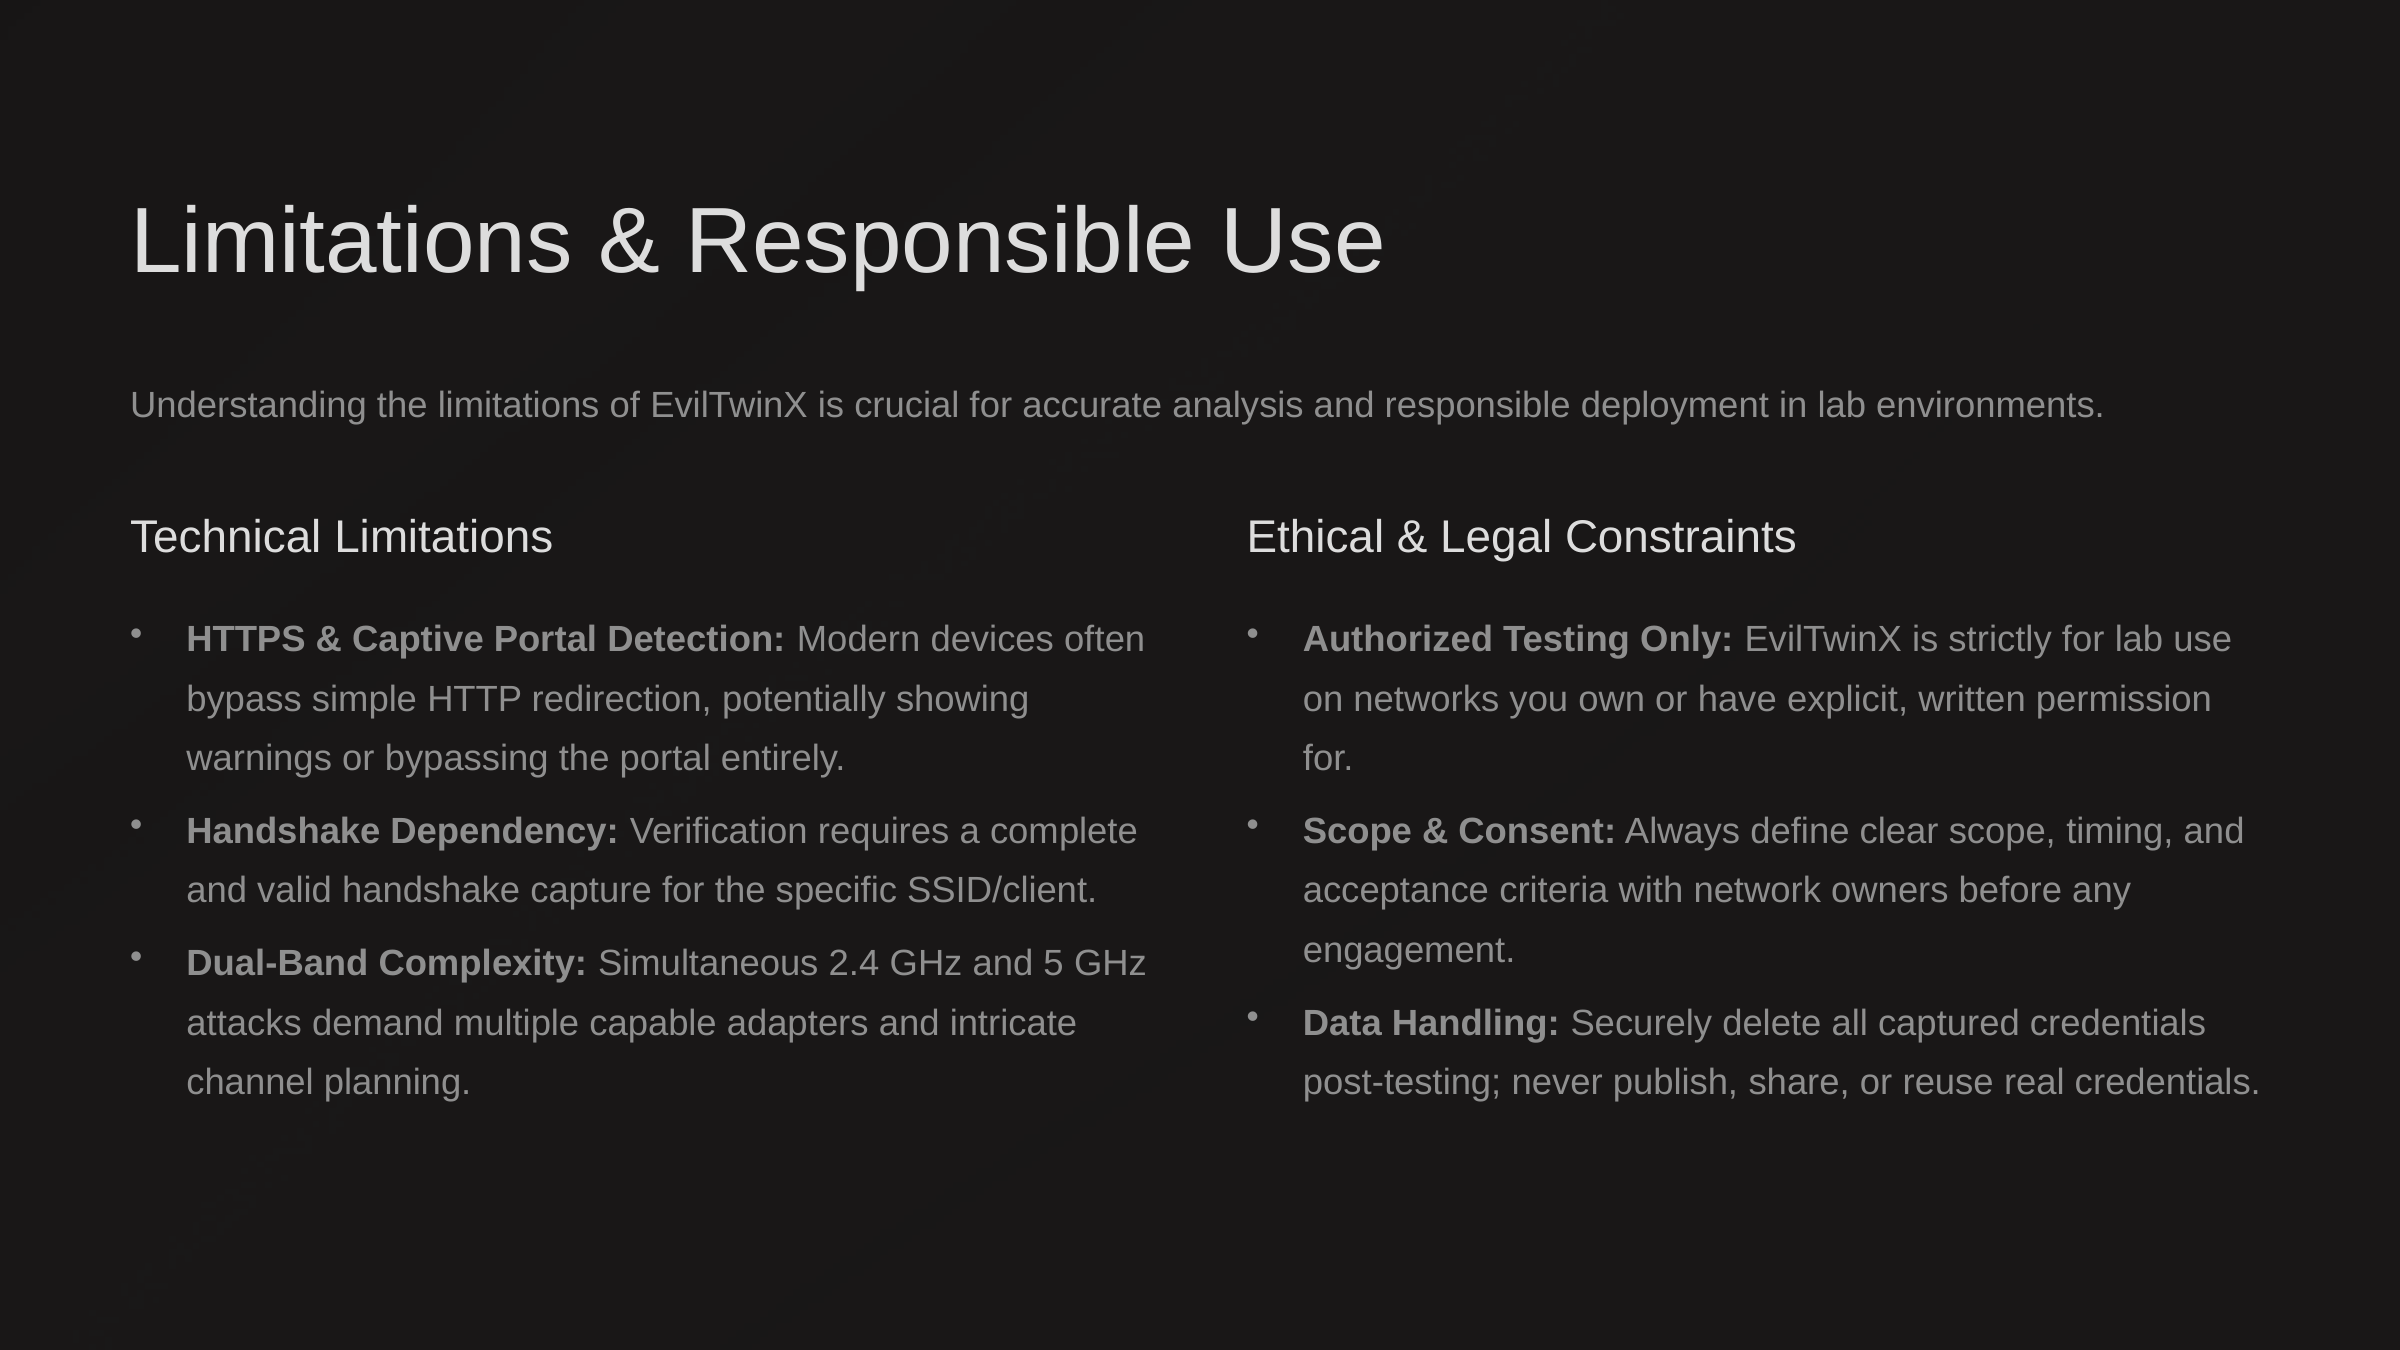

Limitations & Responsible Use
Understanding the limitations of EvilTwinX is crucial for accurate analysis and responsible deployment in lab environments.
Technical Limitations
Ethical & Legal Constraints
HTTPS & Captive Portal Detection: Modern devices often bypass simple HTTP redirection, potentially showing warnings or bypassing the portal entirely.
Authorized Testing Only: EvilTwinX is strictly for lab use on networks you own or have explicit, written permission for.
Handshake Dependency: Verification requires a complete and valid handshake capture for the specific SSID/client.
Scope & Consent: Always define clear scope, timing, and acceptance criteria with network owners before any engagement.
Dual-Band Complexity: Simultaneous 2.4 GHz and 5 GHz attacks demand multiple capable adapters and intricate channel planning.
Data Handling: Securely delete all captured credentials post-testing; never publish, share, or reuse real credentials.